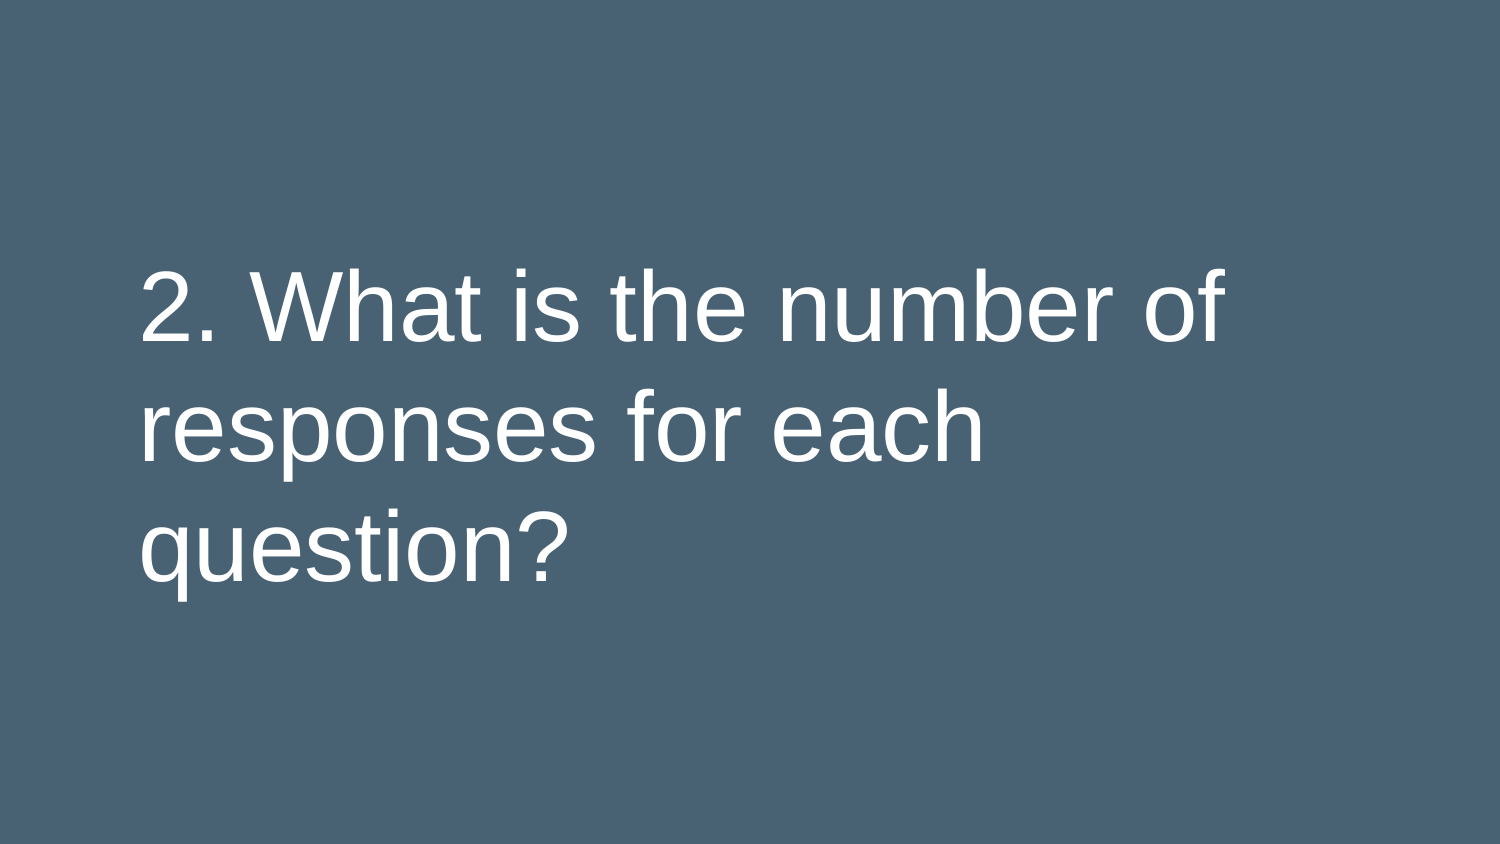

2. What is the number of responses for each question?